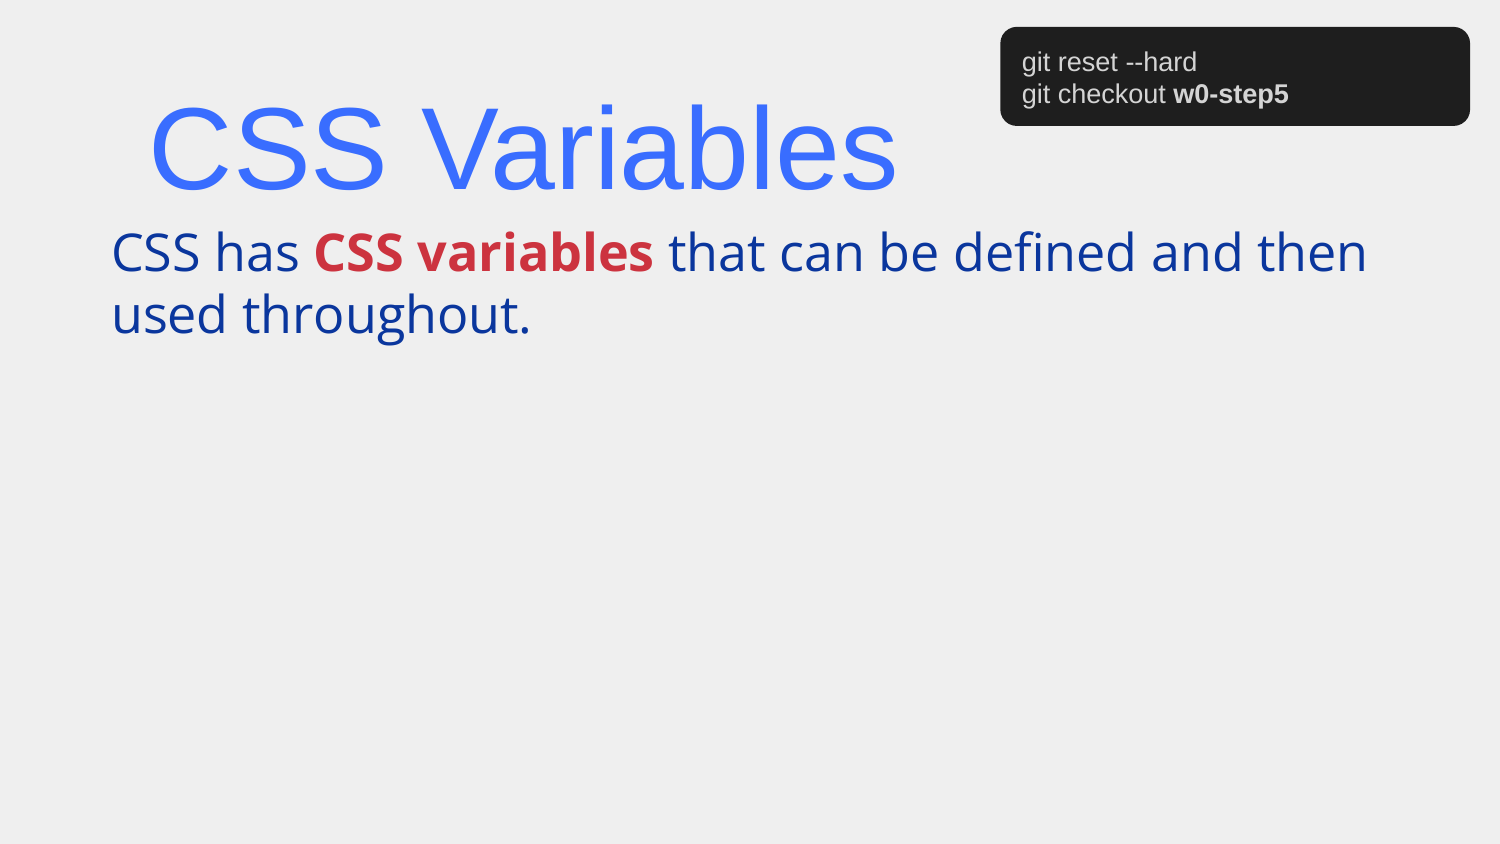

git reset --hard
git checkout w0-step5
# CSS Variables
CSS has CSS variables that can be defined and then used throughout.